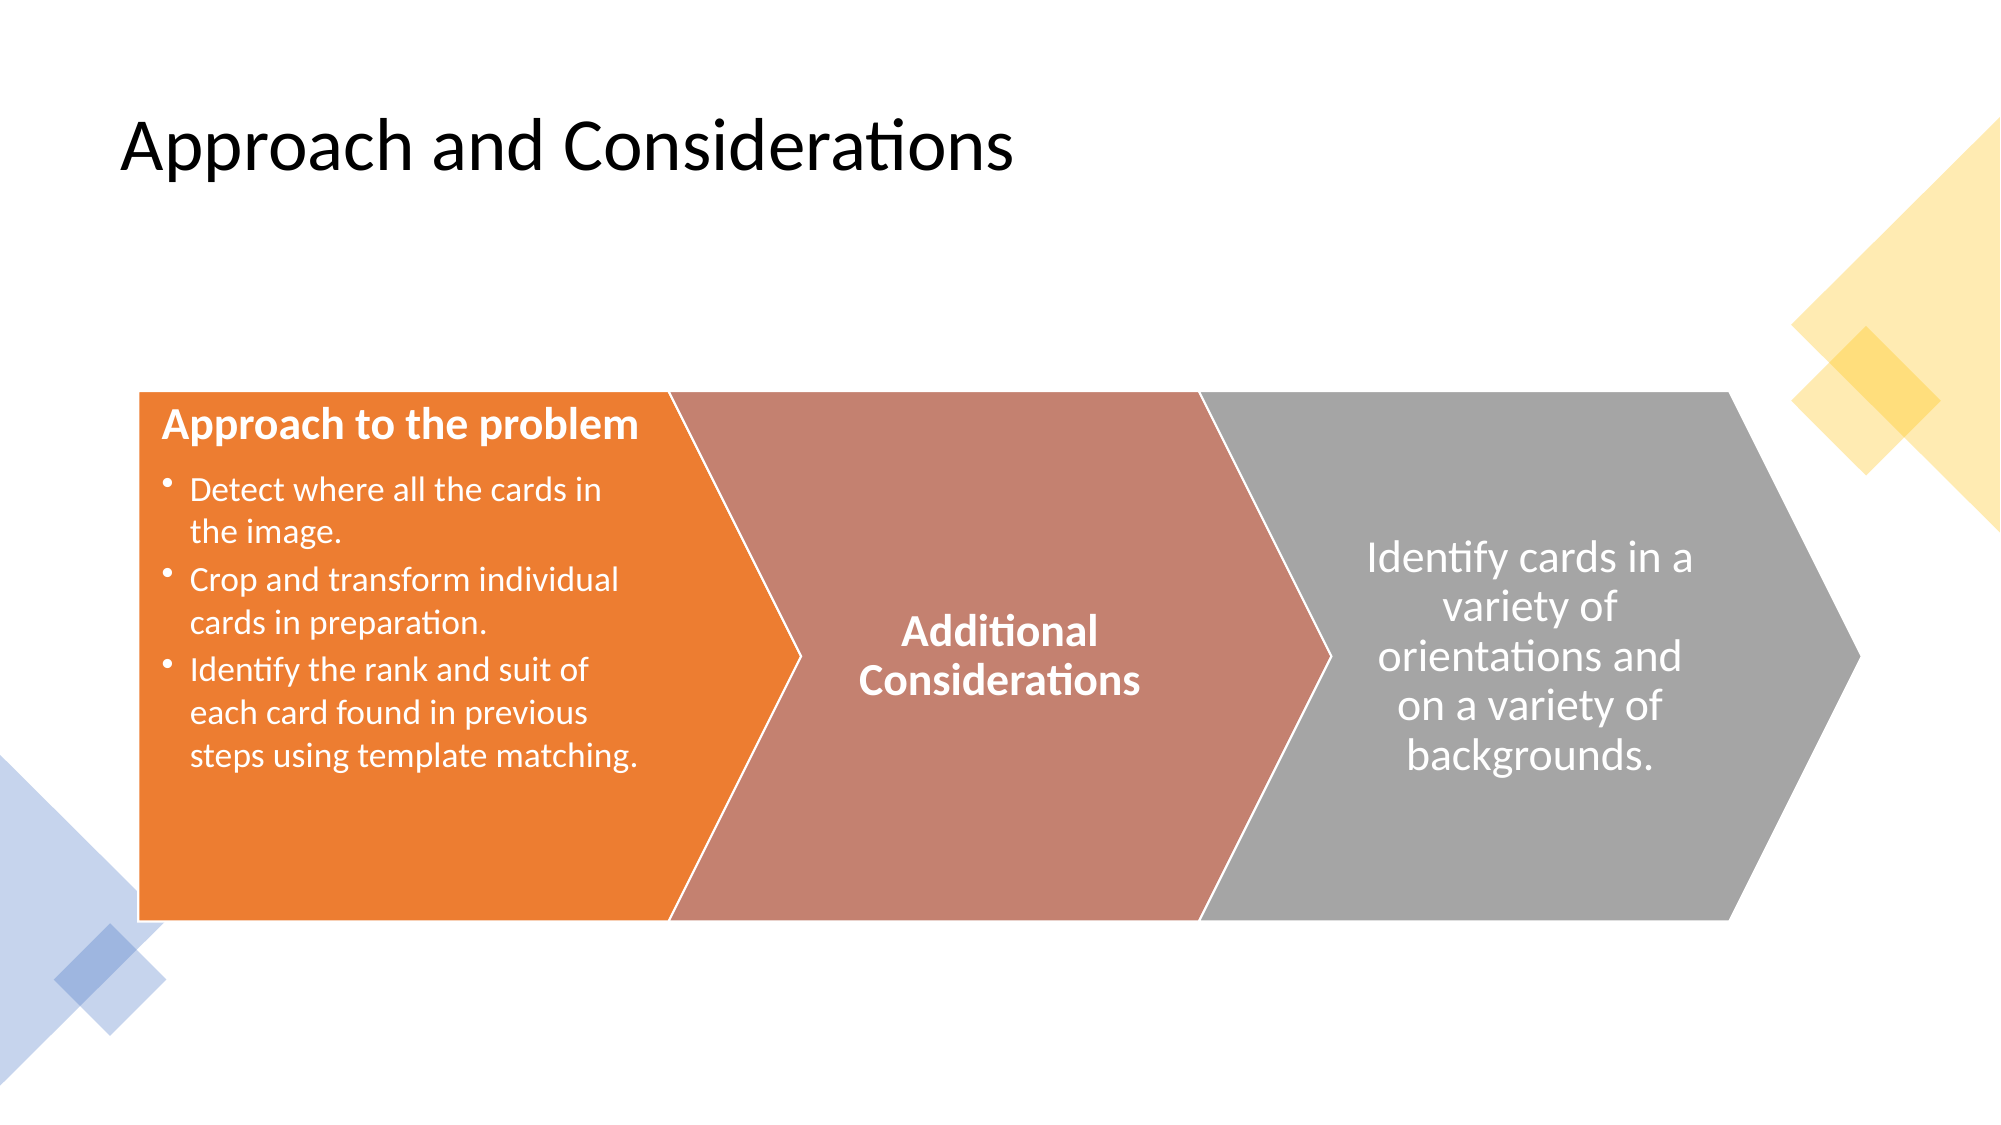

# Approach and Considerations

Approach to the problem
Detect where all the cards in the image.
Crop and transform individual cards in preparation.
Identify the rank and suit of each card found in previous steps using template matching.
Additional Considerations
Identify cards in a variety of orientations and on a variety of backgrounds.

6